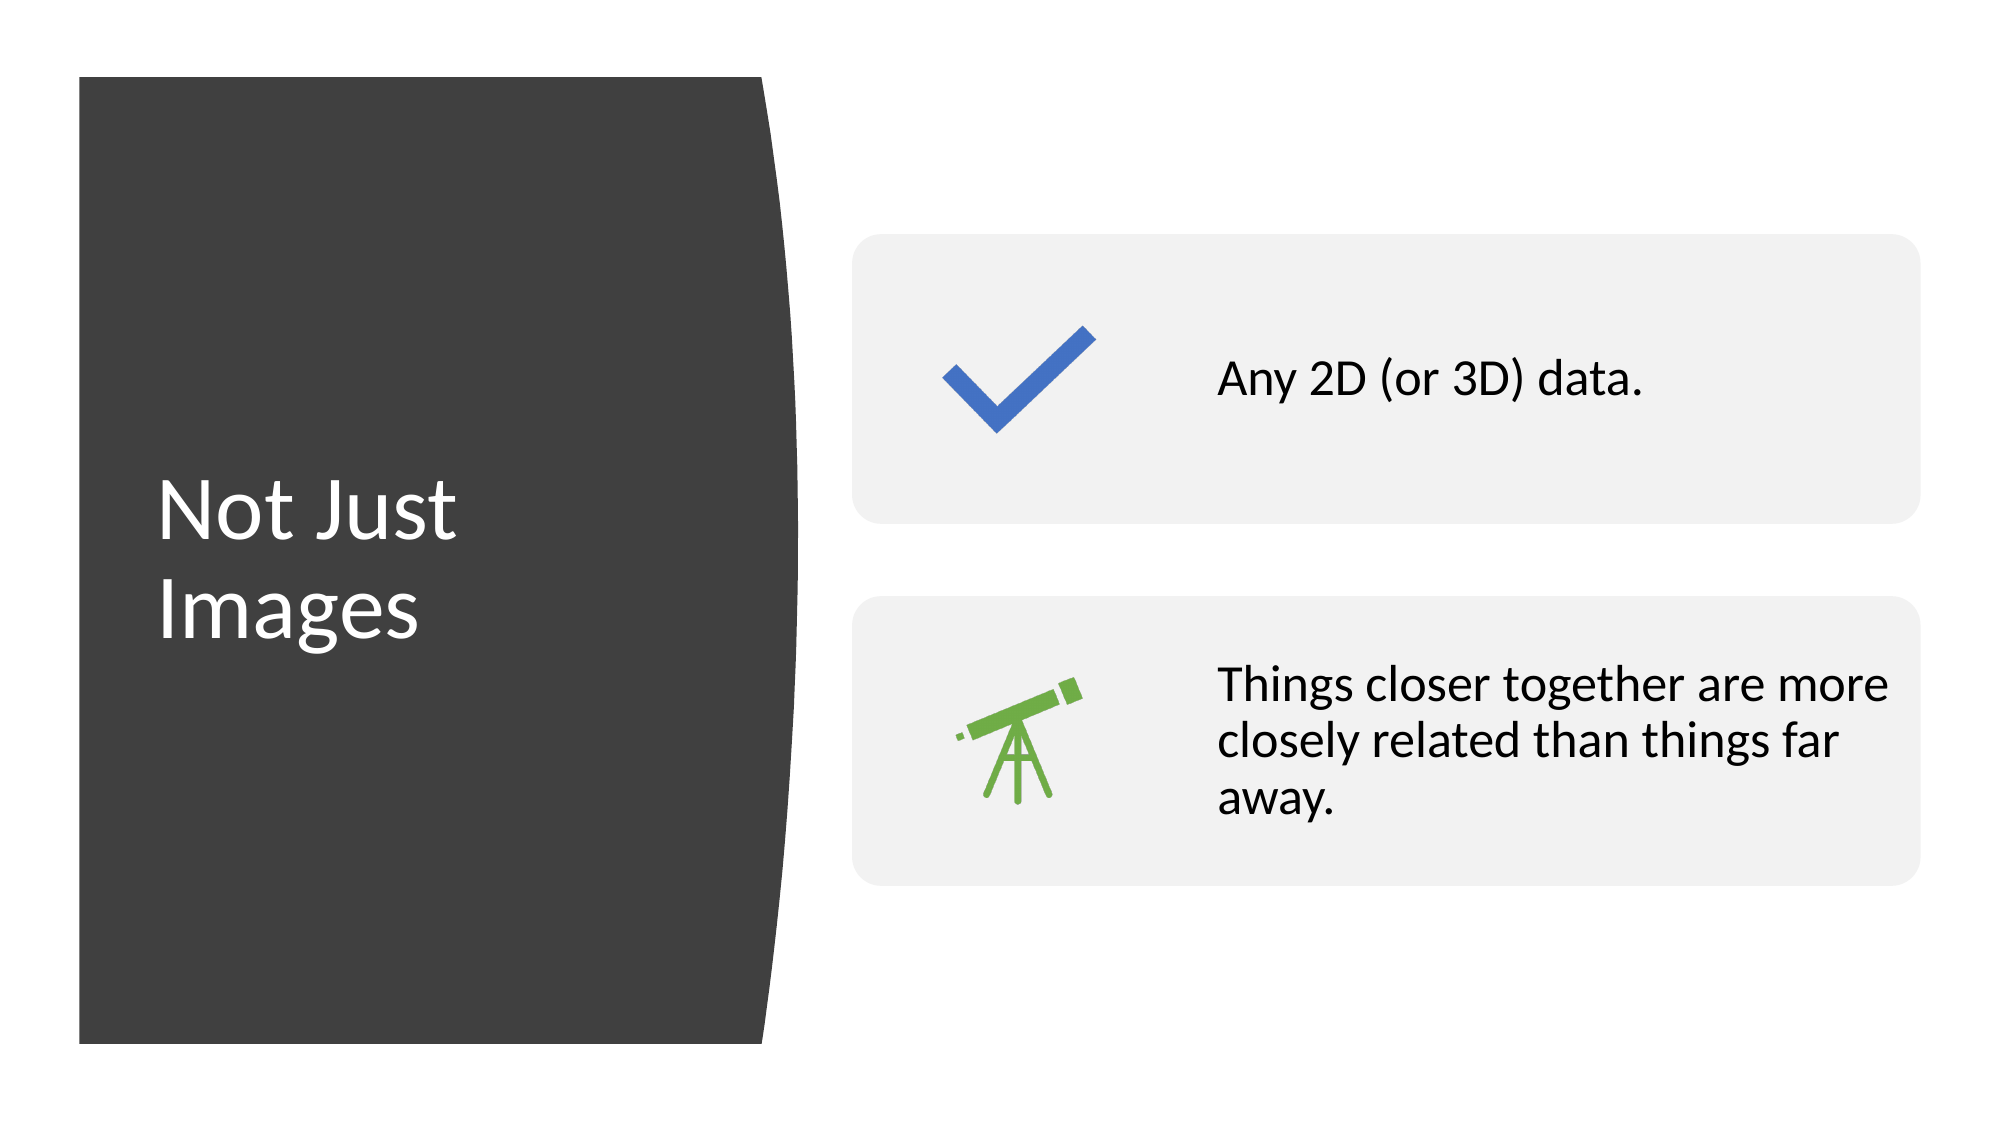

Any 2D (or 3D) data.
Things closer together are more closely related than things far away.

# Not Just Images